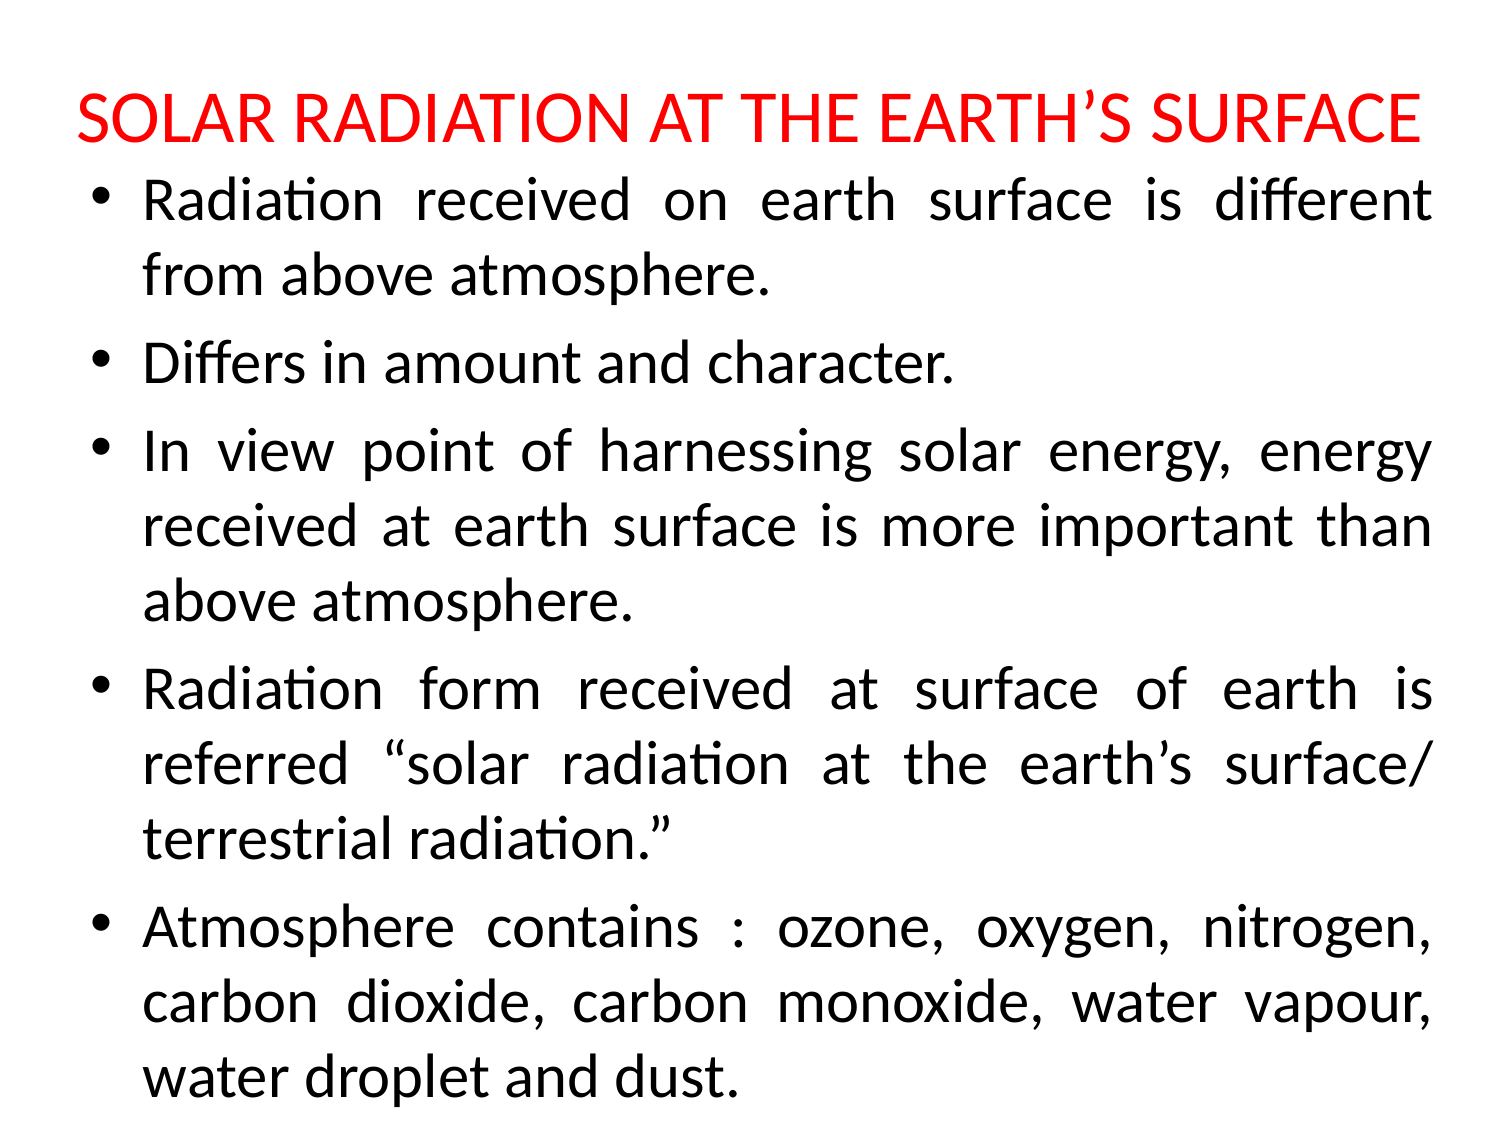

# SOLAR RADIATION AT THE EARTH’S SURFACE
Radiation received on earth surface is different from above atmosphere.
Differs in amount and character.
In view point of harnessing solar energy, energy received at earth surface is more important than above atmosphere.
Radiation form received at surface of earth is referred “solar radiation at the earth’s surface/ terrestrial radiation.”
Atmosphere contains : ozone, oxygen, nitrogen, carbon dioxide, carbon monoxide, water vapour, water droplet and dust.